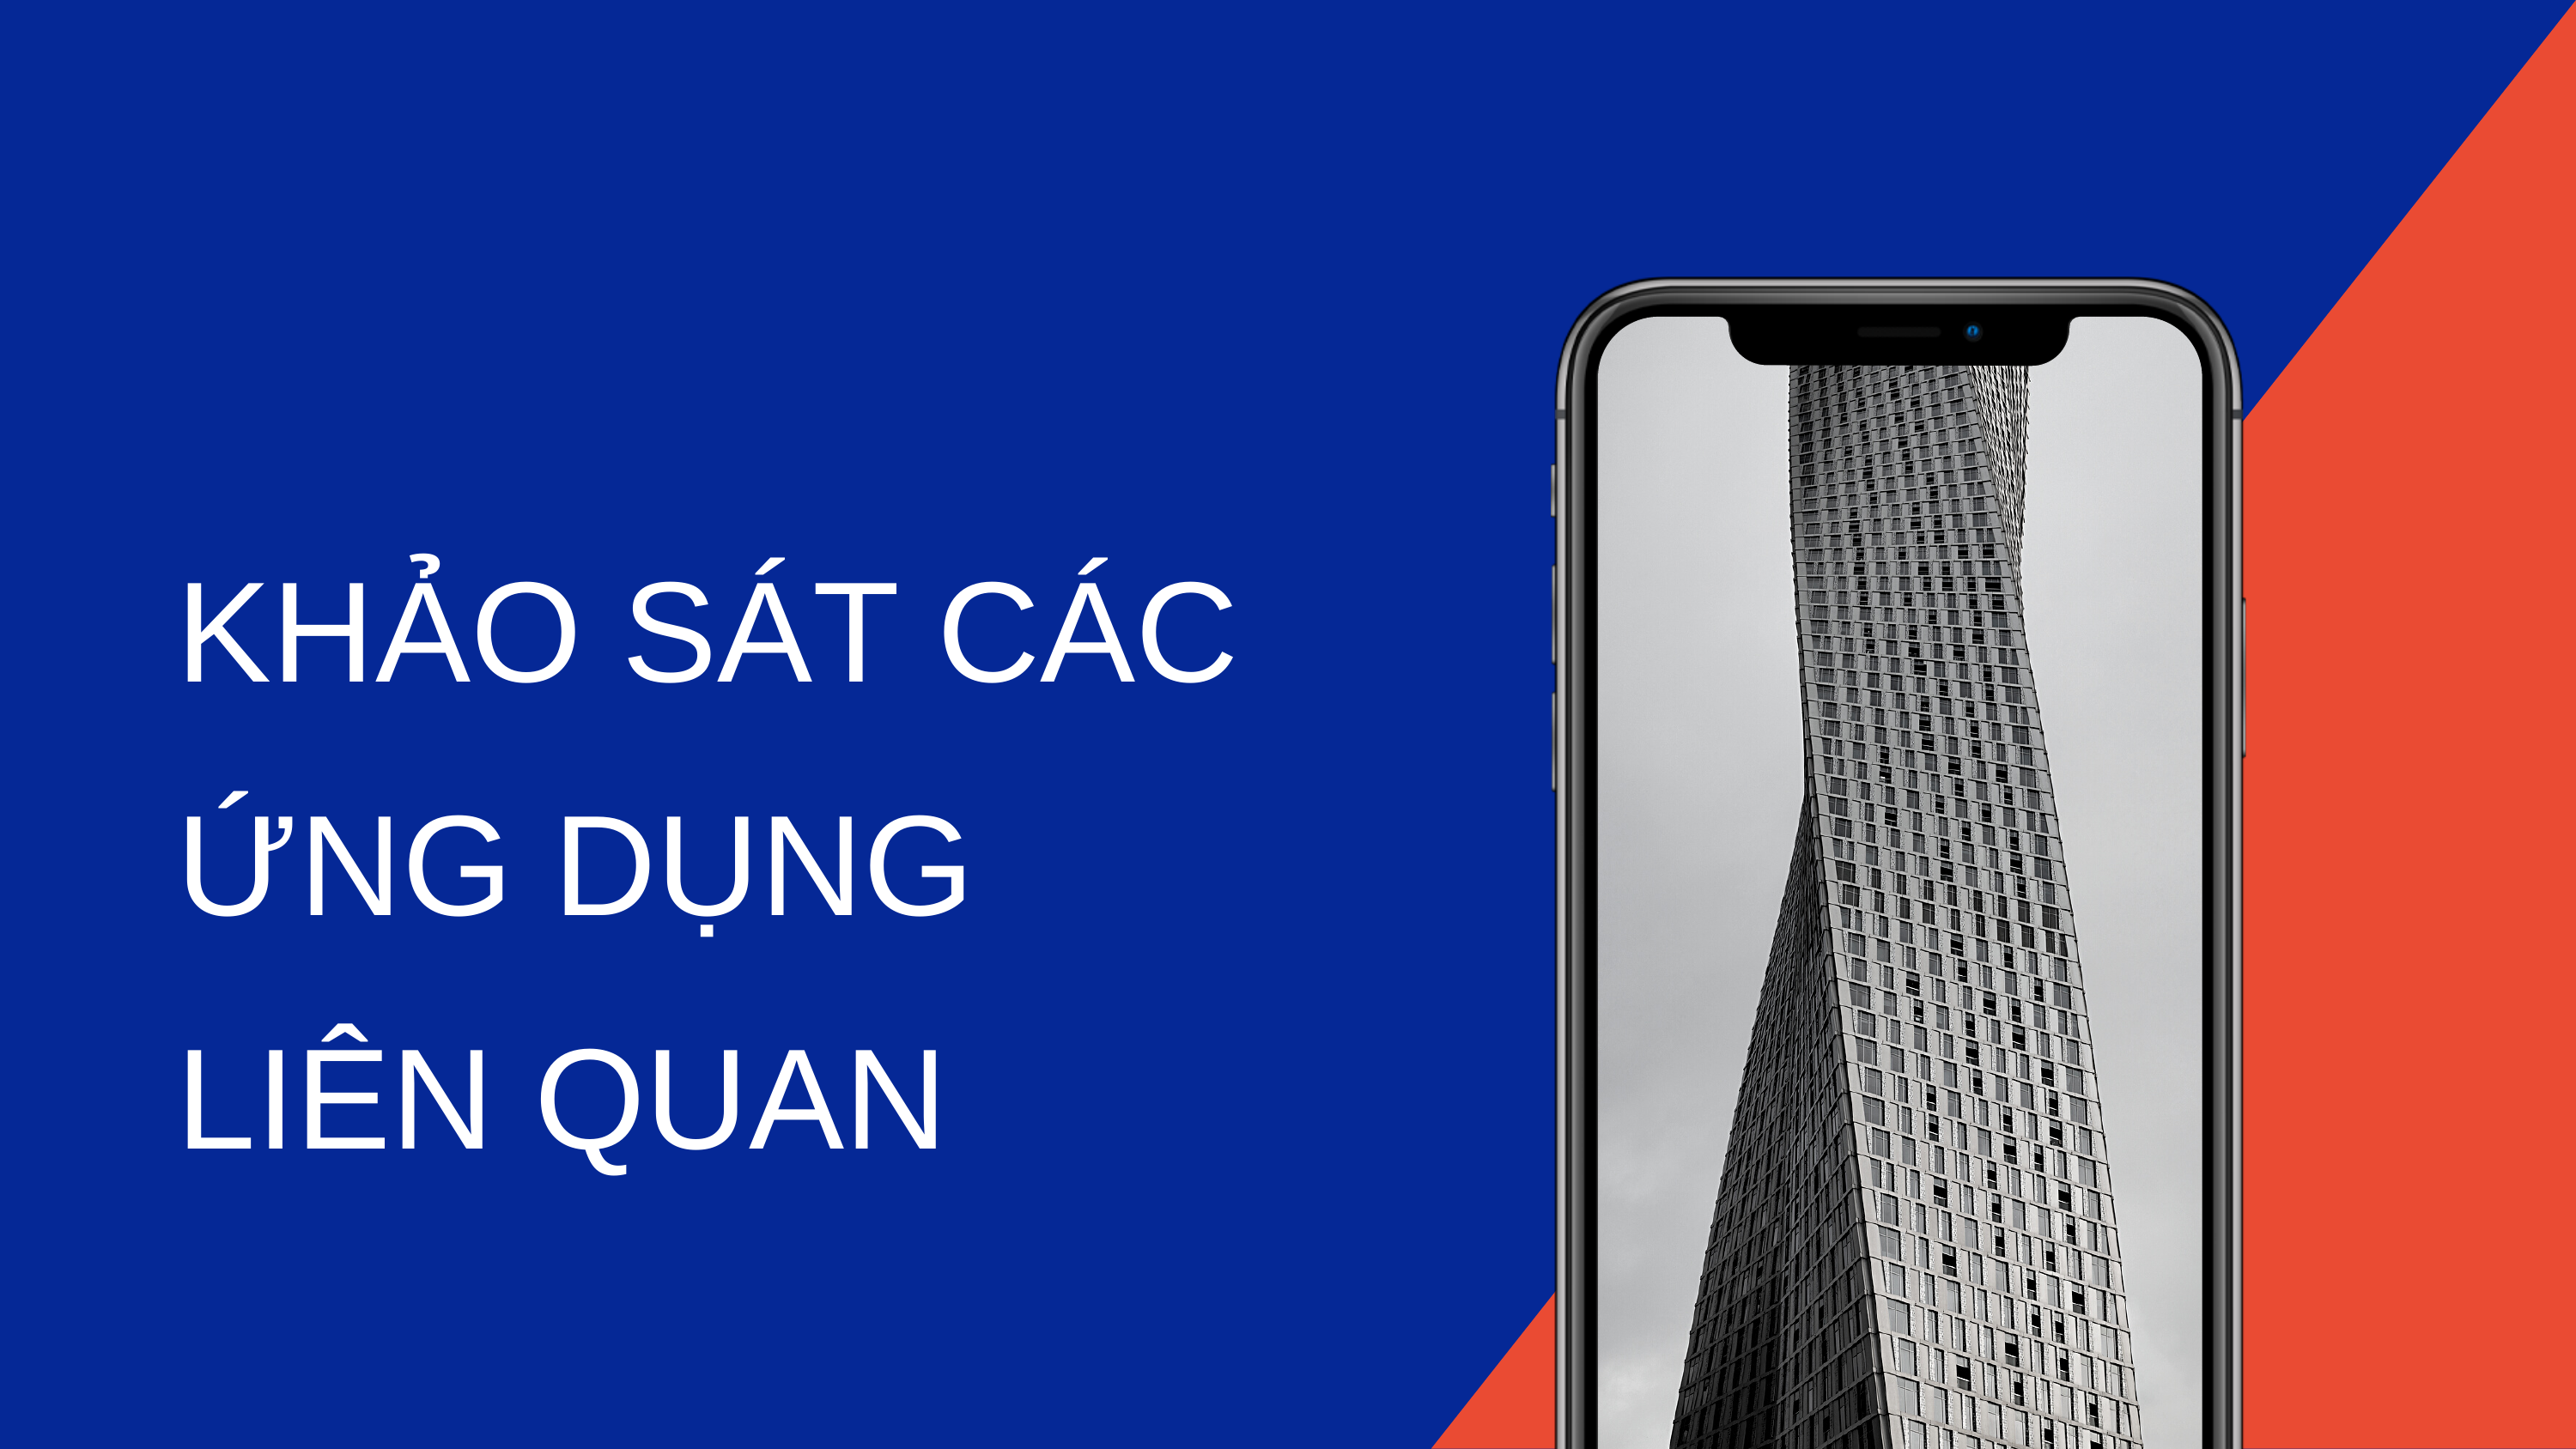

KHẢO SÁT CÁC ỨNG DỤNG LIÊN QUAN